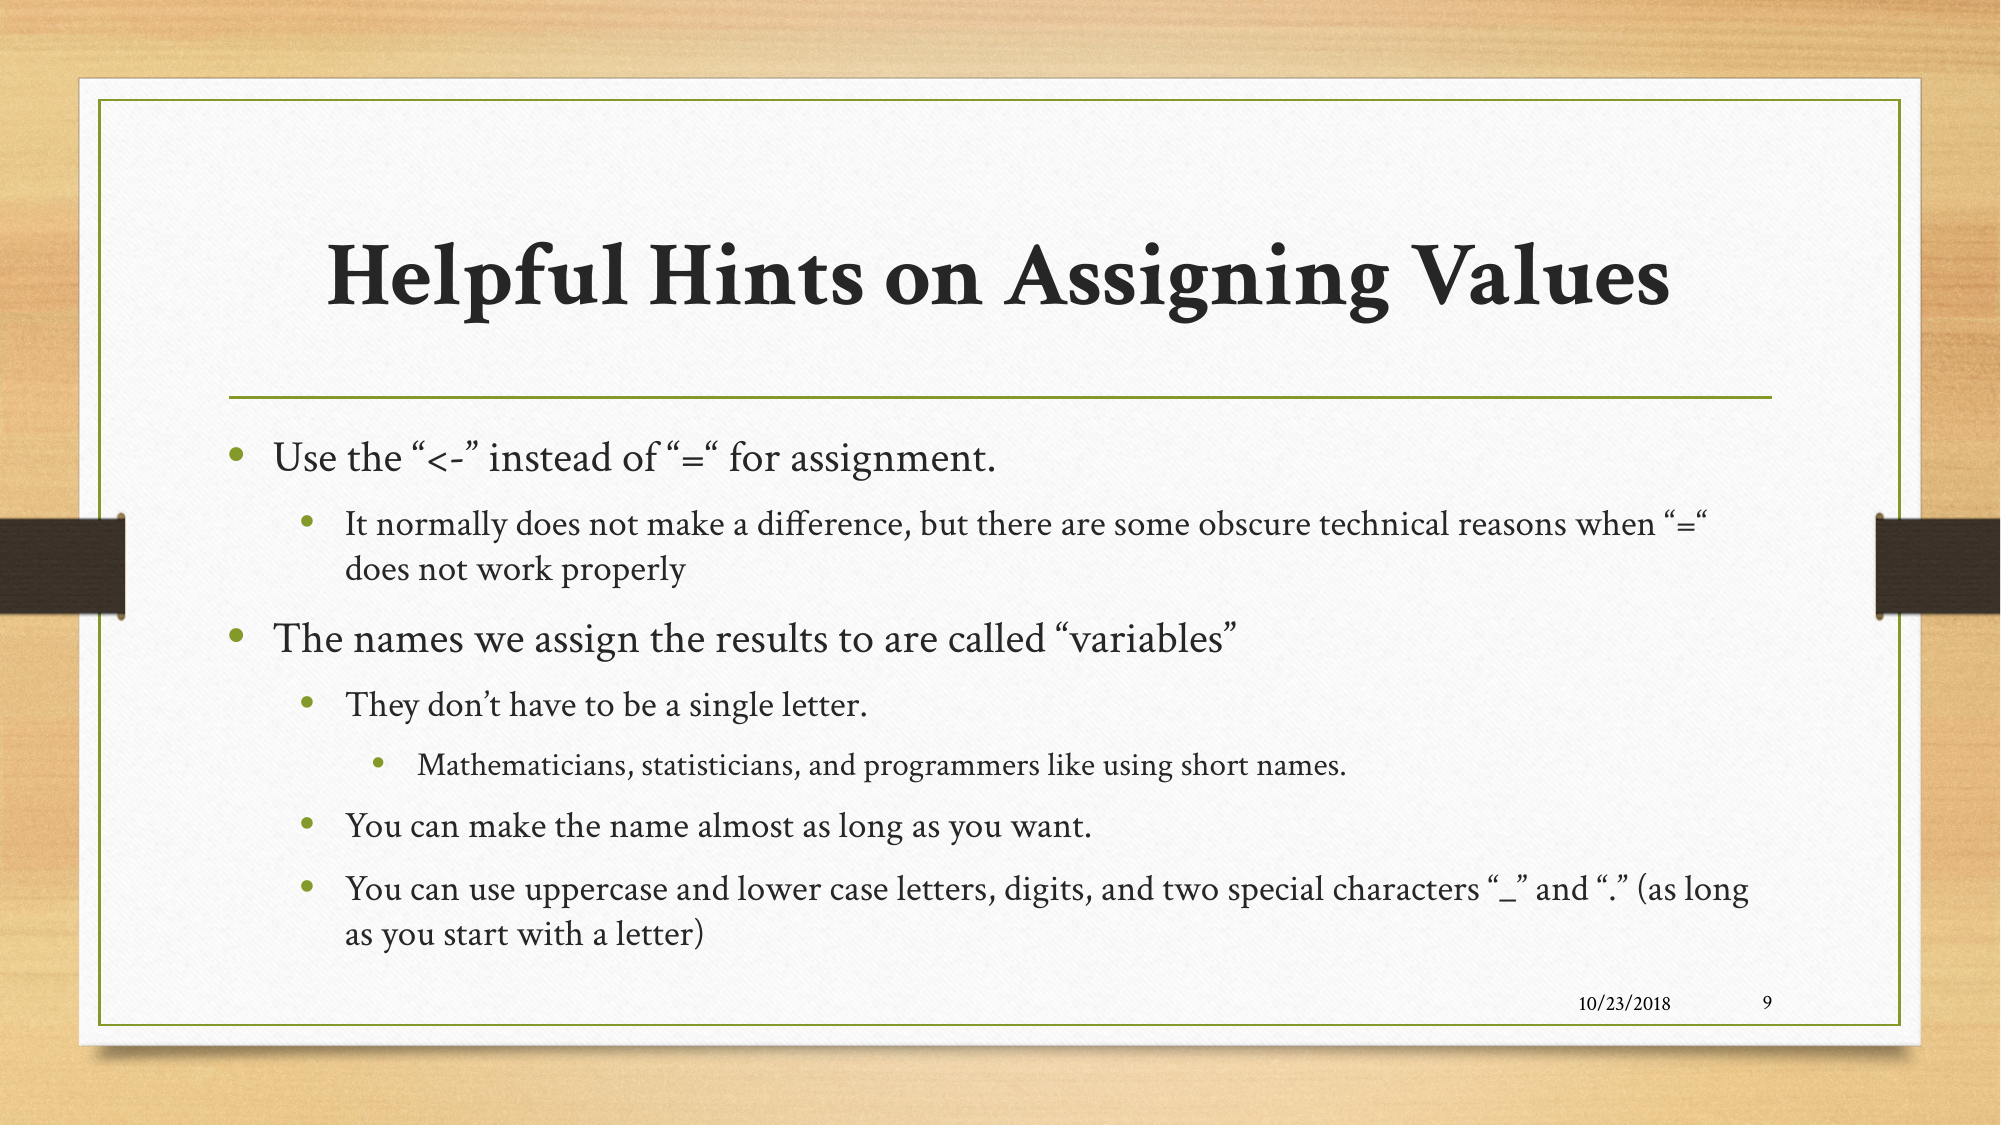

# Helpful Hints on Assigning Values
Use the “<-” instead of “=“ for assignment.
It normally does not make a difference, but there are some obscure technical reasons when “=“ does not work properly
The names we assign the results to are called “variables”
They don’t have to be a single letter.
Mathematicians, statisticians, and programmers like using short names.
You can make the name almost as long as you want.
You can use uppercase and lower case letters, digits, and two special characters “_” and “.” (as long as you start with a letter)
10/23/2018
9